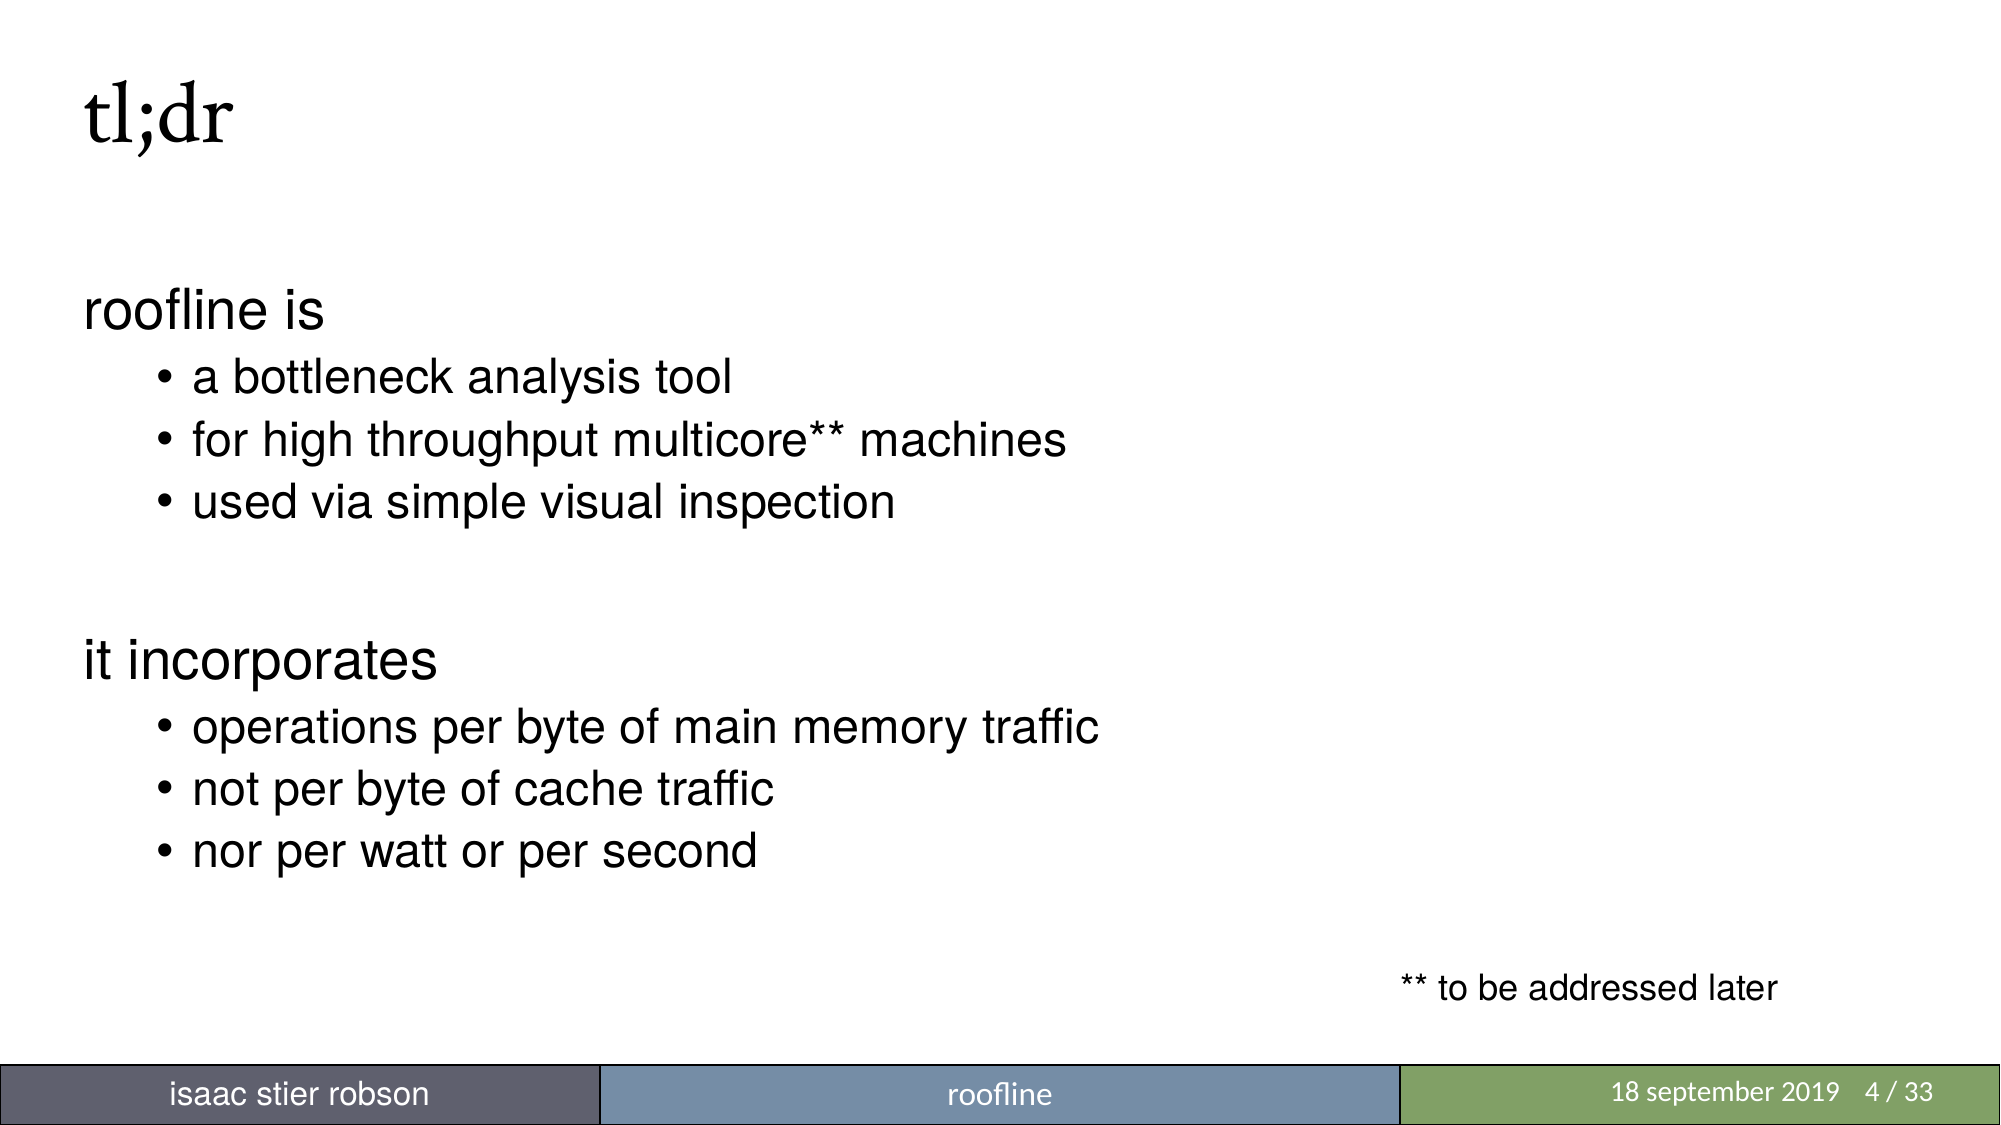

# tl;dr
roofline is
a bottleneck analysis tool
for high throughput multicore** machines
used via simple visual inspection

it incorporates
operations per byte of main memory traffic
not per byte of cache traffic
nor per watt or per second

** to be addressed later

isaac stier robson
roofline
	       18 september 2019	4 / 33